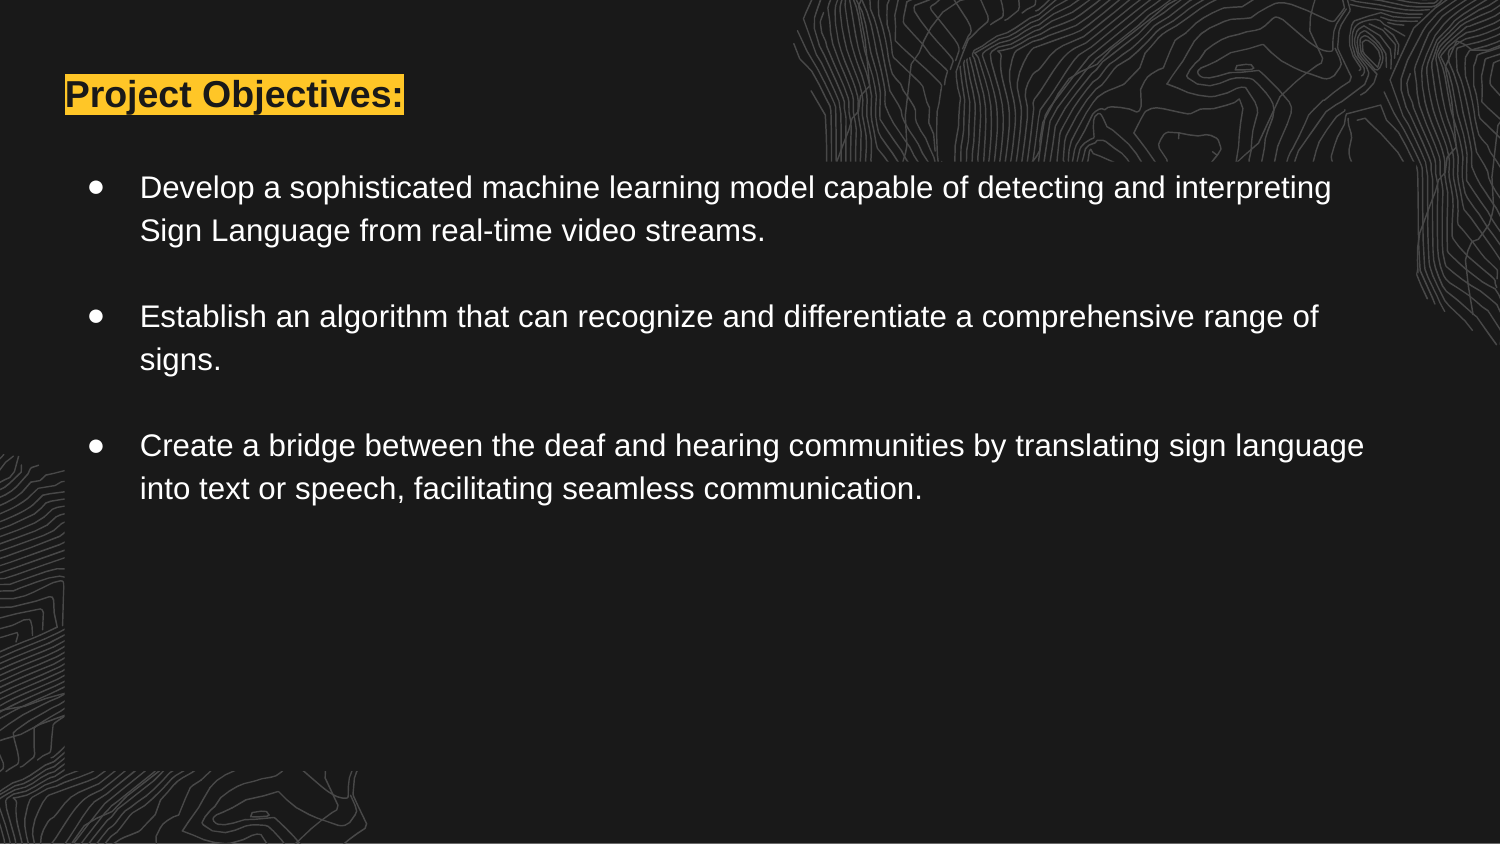

# Project Objectives:
Develop a sophisticated machine learning model capable of detecting and interpreting Sign Language from real-time video streams.

Establish an algorithm that can recognize and differentiate a comprehensive range of signs.

Create a bridge between the deaf and hearing communities by translating sign language into text or speech, facilitating seamless communication.